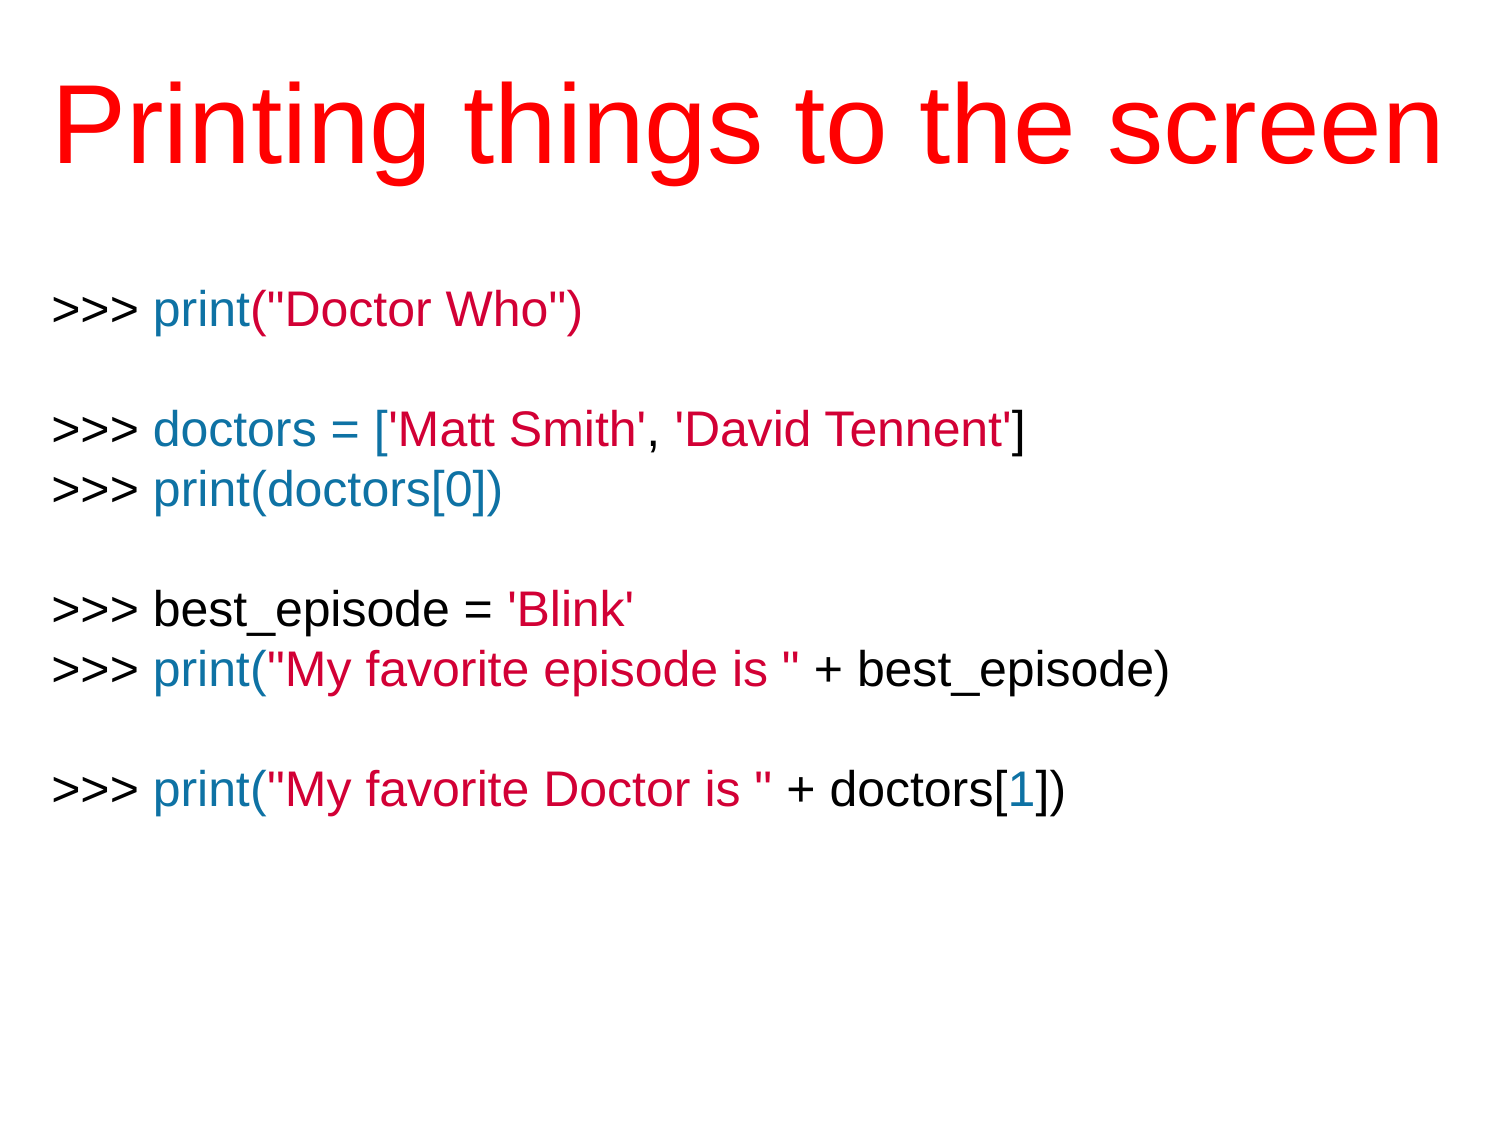

# Printing things to the screen
>>> print("Doctor Who")

>>> doctors = ['Matt Smith', 'David Tennent']
>>> print(doctors[0])

>>> best_episode = 'Blink'
>>> print("My favorite episode is " + best_episode)

>>> print("My favorite Doctor is " + doctors[1])